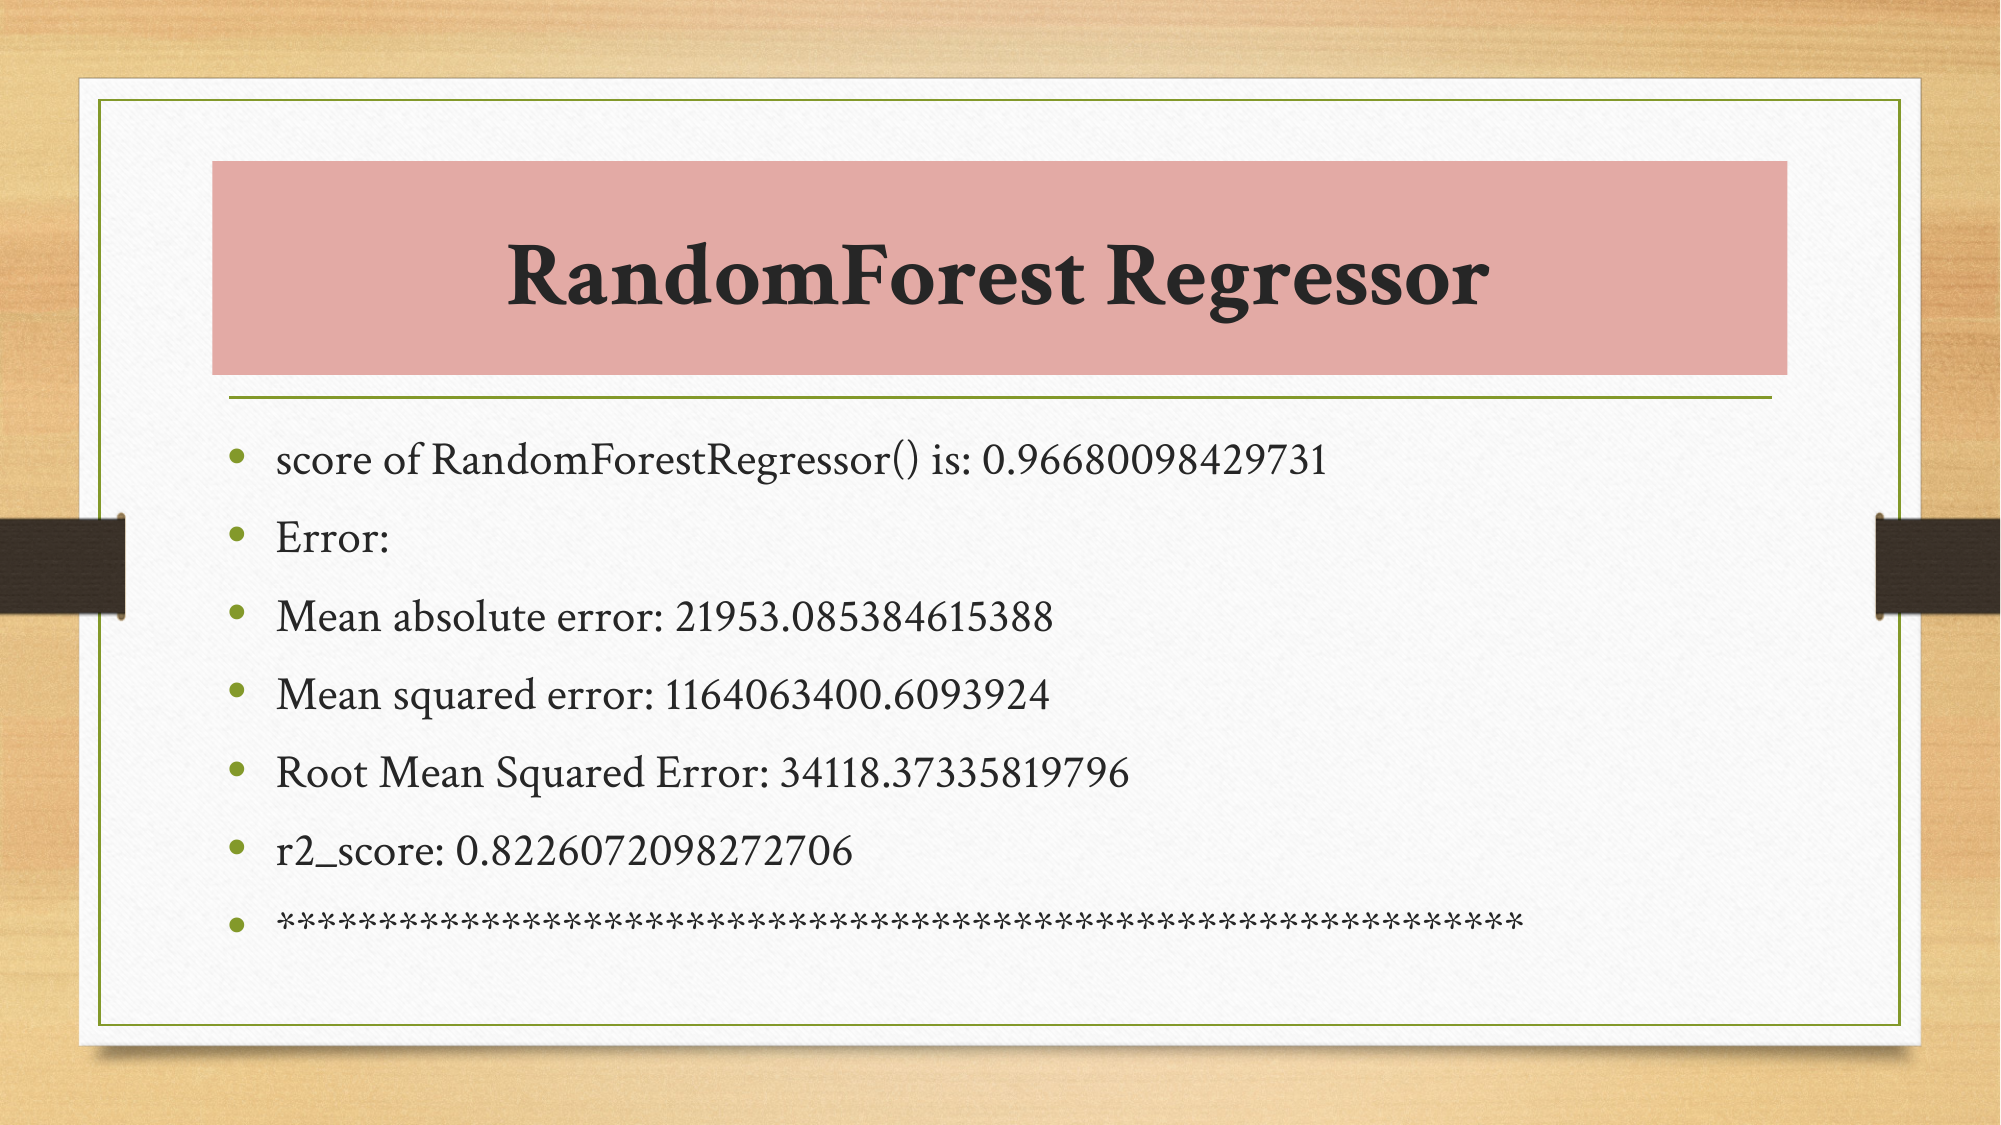

# RandomForest Regressor
score of RandomForestRegressor() is: 0.96680098429731
Error:
Mean absolute error: 21953.085384615388
Mean squared error: 1164063400.6093924
Root Mean Squared Error: 34118.37335819796
r2_score: 0.8226072098272706
*************************************************************